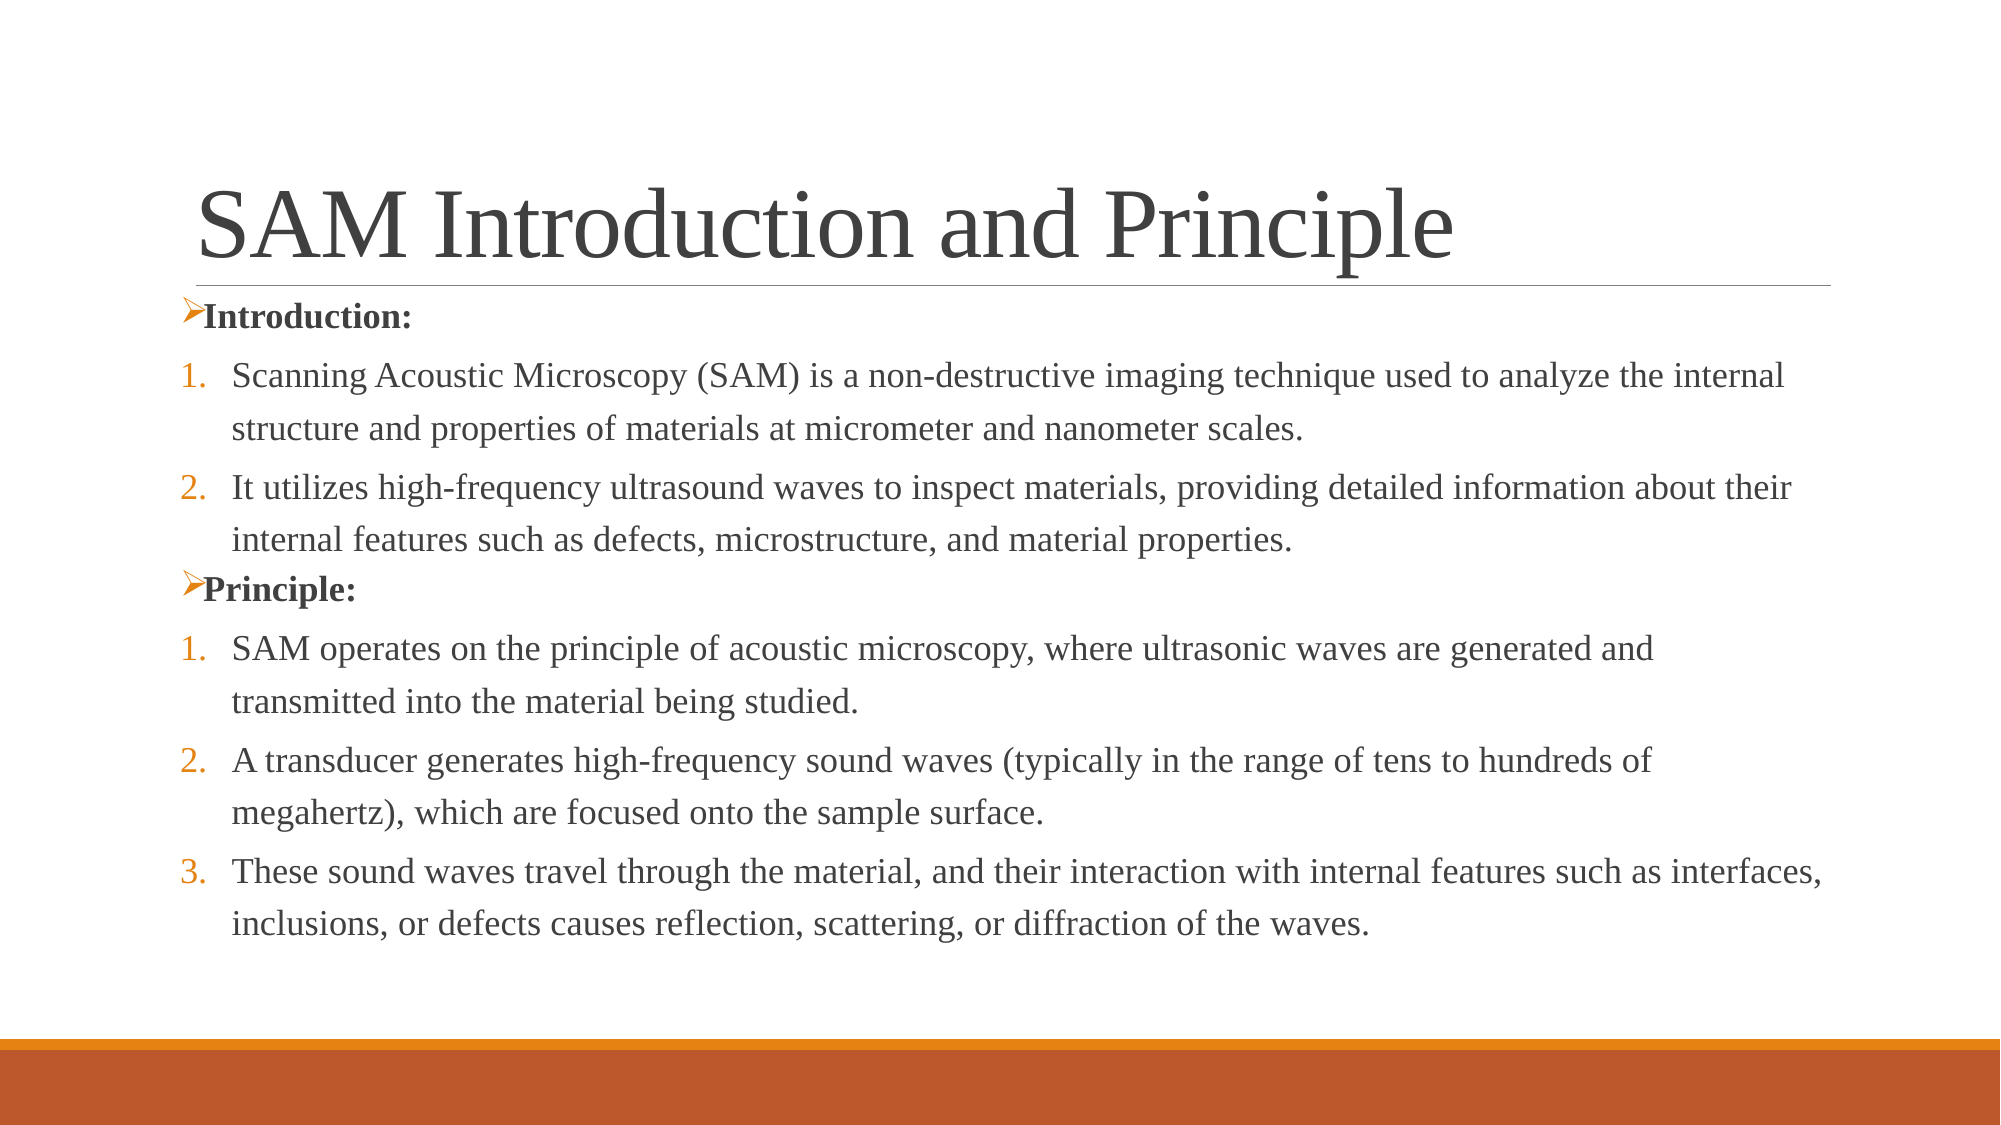

# SAM Introduction and Principle
 Introduction:
Scanning Acoustic Microscopy (SAM) is a non-destructive imaging technique used to analyze the internal structure and properties of materials at micrometer and nanometer scales.
It utilizes high-frequency ultrasound waves to inspect materials, providing detailed information about their internal features such as defects, microstructure, and material properties.
 Principle:
SAM operates on the principle of acoustic microscopy, where ultrasonic waves are generated and transmitted into the material being studied.
A transducer generates high-frequency sound waves (typically in the range of tens to hundreds of megahertz), which are focused onto the sample surface.
These sound waves travel through the material, and their interaction with internal features such as interfaces, inclusions, or defects causes reflection, scattering, or diffraction of the waves.